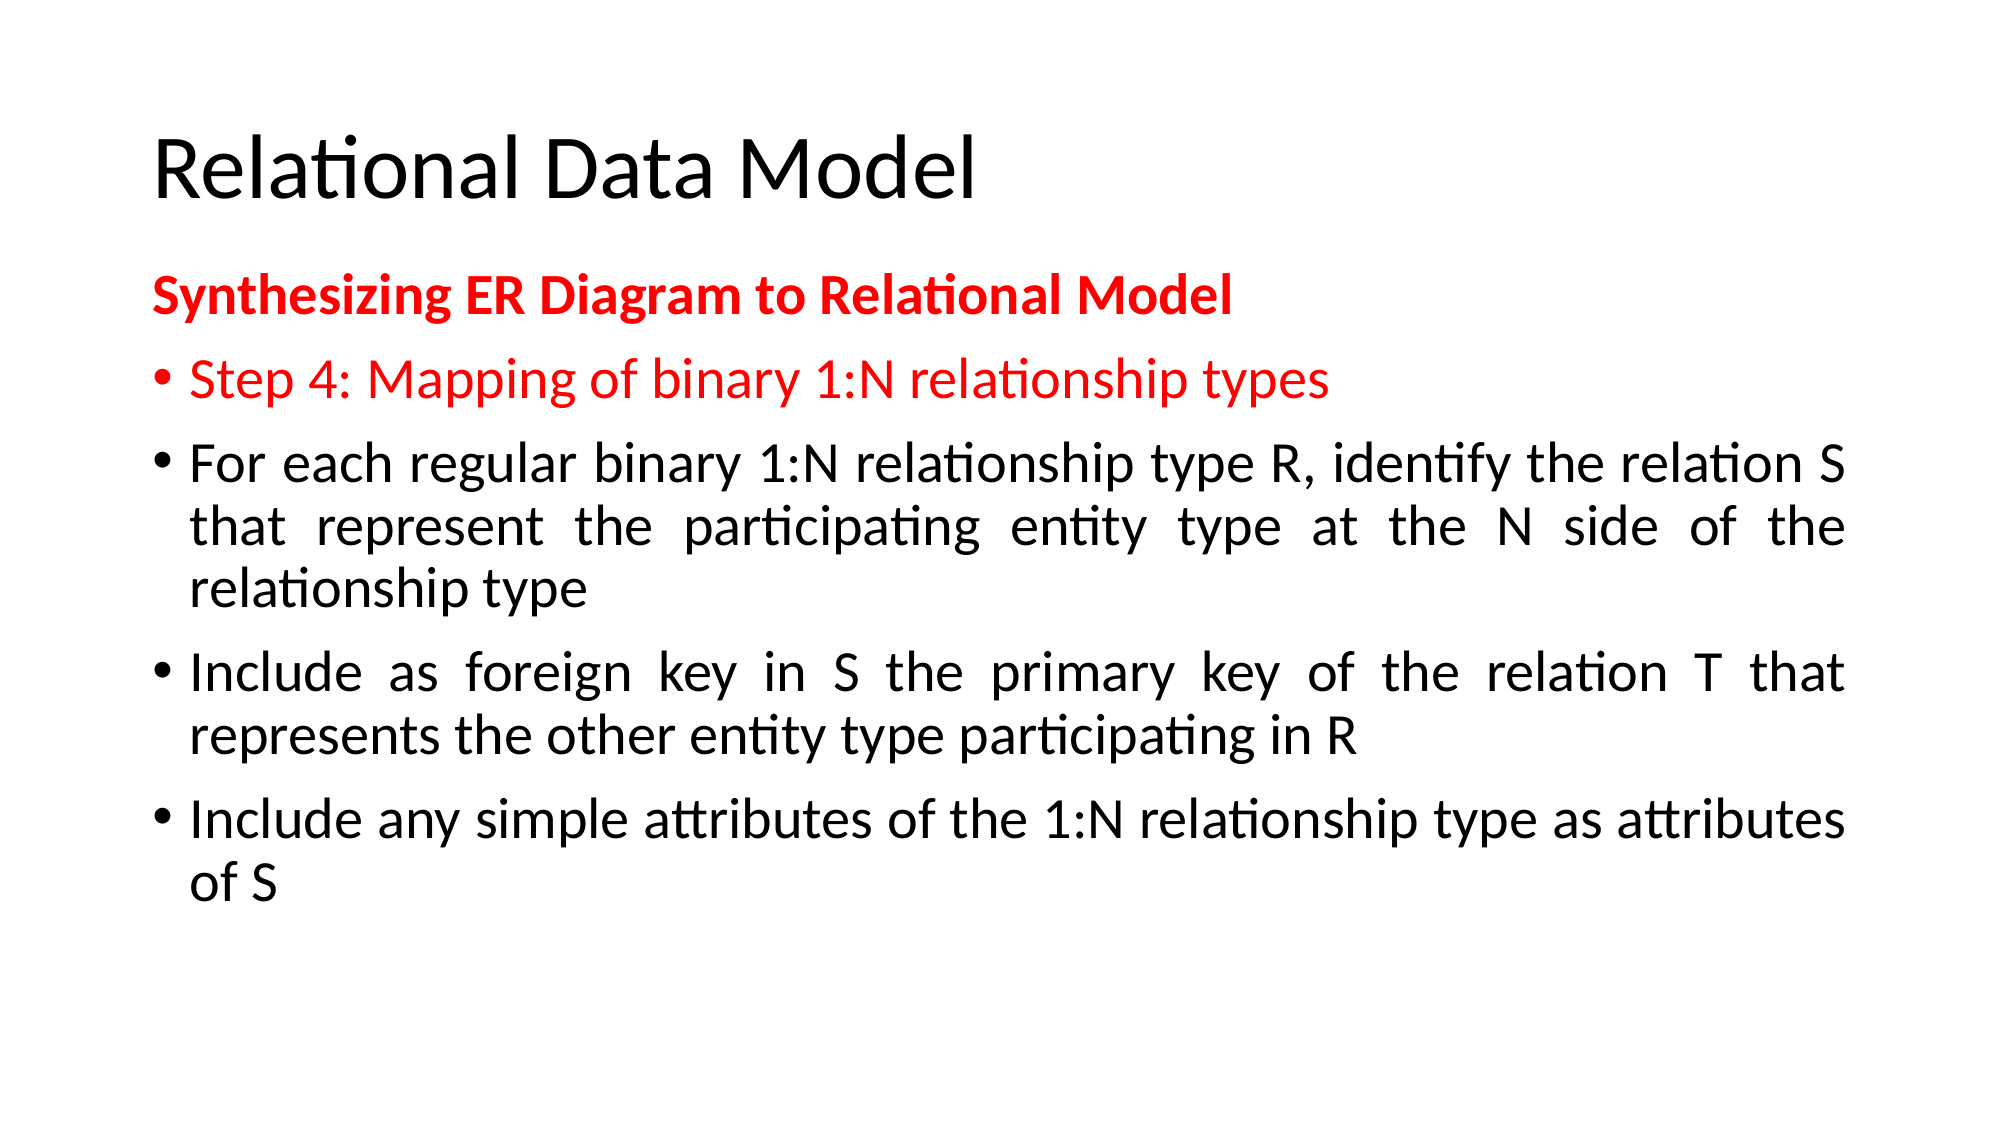

# Relational Data Model
Synthesizing ER Diagram to Relational Model
Step 4: Mapping of binary 1:N relationship types
For each regular binary 1:N relationship type R, identify the relation S that represent the participating entity type at the N side of the relationship type
Include as foreign key in S the primary key of the relation T that represents the other entity type participating in R
Include any simple attributes of the 1:N relationship type as attributes of S